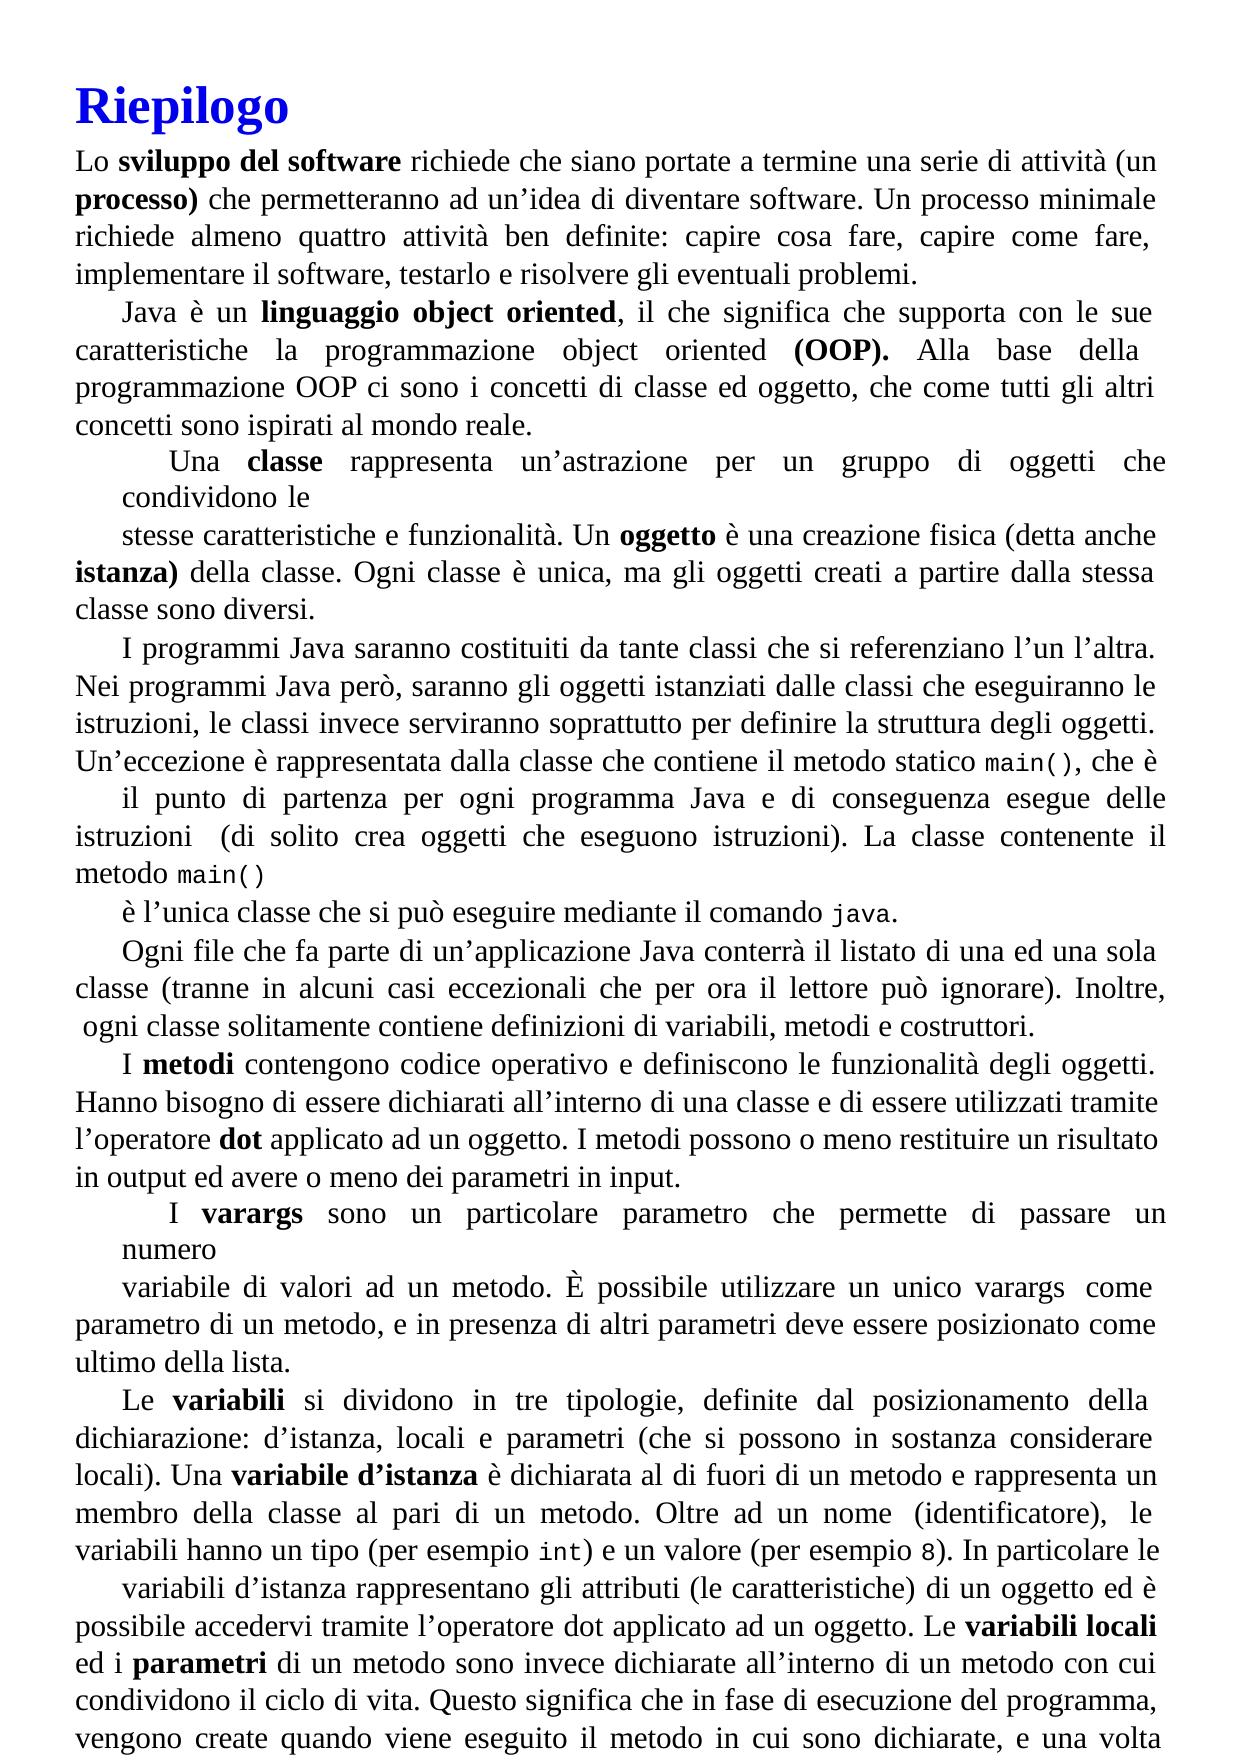

# Riepilogo
Lo sviluppo del software richiede che siano portate a termine una serie di attività (un  processo) che permetteranno ad un’idea di diventare software. Un processo minimale  richiede almeno quattro attività ben definite: capire cosa fare, capire come fare,  implementare il software, testarlo e risolvere gli eventuali problemi.
Java è un linguaggio object oriented, il che significa che supporta con le sue  caratteristiche la programmazione object oriented (OOP). Alla base della  programmazione OOP ci sono i concetti di classe ed oggetto, che come tutti gli altri  concetti sono ispirati al mondo reale.
Una classe rappresenta un’astrazione per un gruppo di oggetti che condividono le
stesse caratteristiche e funzionalità. Un oggetto è una creazione fisica (detta anche  istanza) della classe. Ogni classe è unica, ma gli oggetti creati a partire dalla stessa  classe sono diversi.
I programmi Java saranno costituiti da tante classi che si referenziano l’un l’altra.  Nei programmi Java però, saranno gli oggetti istanziati dalle classi che eseguiranno le  istruzioni, le classi invece serviranno soprattutto per definire la struttura degli oggetti.  Un’eccezione è rappresentata dalla classe che contiene il metodo statico main(), che è
il punto di partenza per ogni programma Java e di conseguenza esegue delle istruzioni  (di solito crea oggetti che eseguono istruzioni). La classe contenente il metodo main()
è l’unica classe che si può eseguire mediante il comando java.
Ogni file che fa parte di un’applicazione Java conterrà il listato di una ed una sola  classe (tranne in alcuni casi eccezionali che per ora il lettore può ignorare). Inoltre,  ogni classe solitamente contiene definizioni di variabili, metodi e costruttori.
I metodi contengono codice operativo e definiscono le funzionalità degli oggetti.  Hanno bisogno di essere dichiarati all’interno di una classe e di essere utilizzati tramite  l’operatore dot applicato ad un oggetto. I metodi possono o meno restituire un risultato  in output ed avere o meno dei parametri in input.
I varargs sono un particolare parametro che permette di passare un numero
variabile di valori ad un metodo. È possibile utilizzare un unico varargs come  parametro di un metodo, e in presenza di altri parametri deve essere posizionato come  ultimo della lista.
Le variabili si dividono in tre tipologie, definite dal posizionamento della  dichiarazione: d’istanza, locali e parametri (che si possono in sostanza considerare  locali). Una variabile d’istanza è dichiarata al di fuori di un metodo e rappresenta un  membro della classe al pari di un metodo. Oltre ad un nome (identificatore), le  variabili hanno un tipo (per esempio int) e un valore (per esempio 8). In particolare le
variabili d’istanza rappresentano gli attributi (le caratteristiche) di un oggetto ed è  possibile accedervi tramite l’operatore dot applicato ad un oggetto. Le variabili locali  ed i parametri di un metodo sono invece dichiarate all’interno di un metodo con cui  condividono il ciclo di vita. Questo significa che in fase di esecuzione del programma,  vengono create quando viene eseguito il metodo in cui sono dichiarate, e una volta